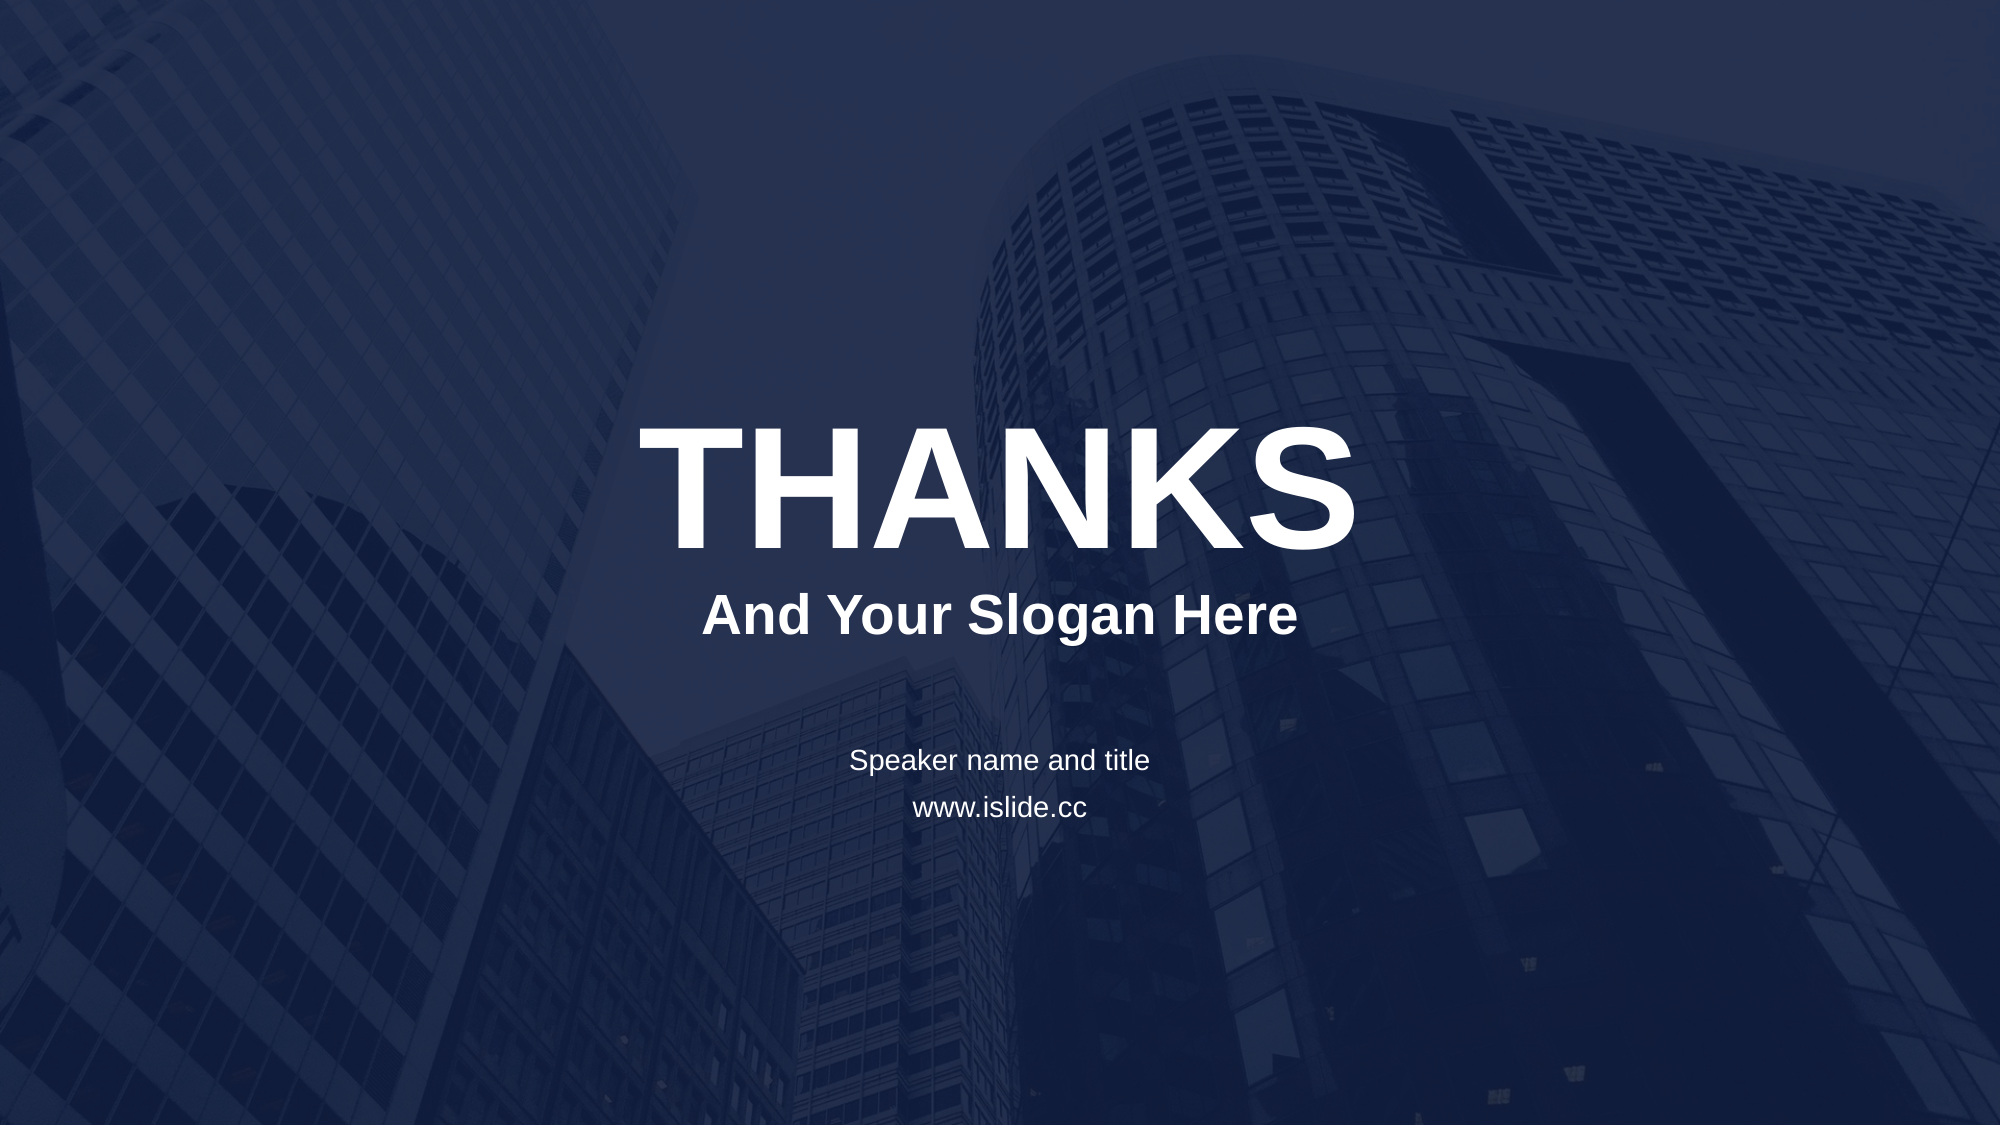

# THANKS An d Your Slogan Here
Speaker  name and title
www. islide.cc